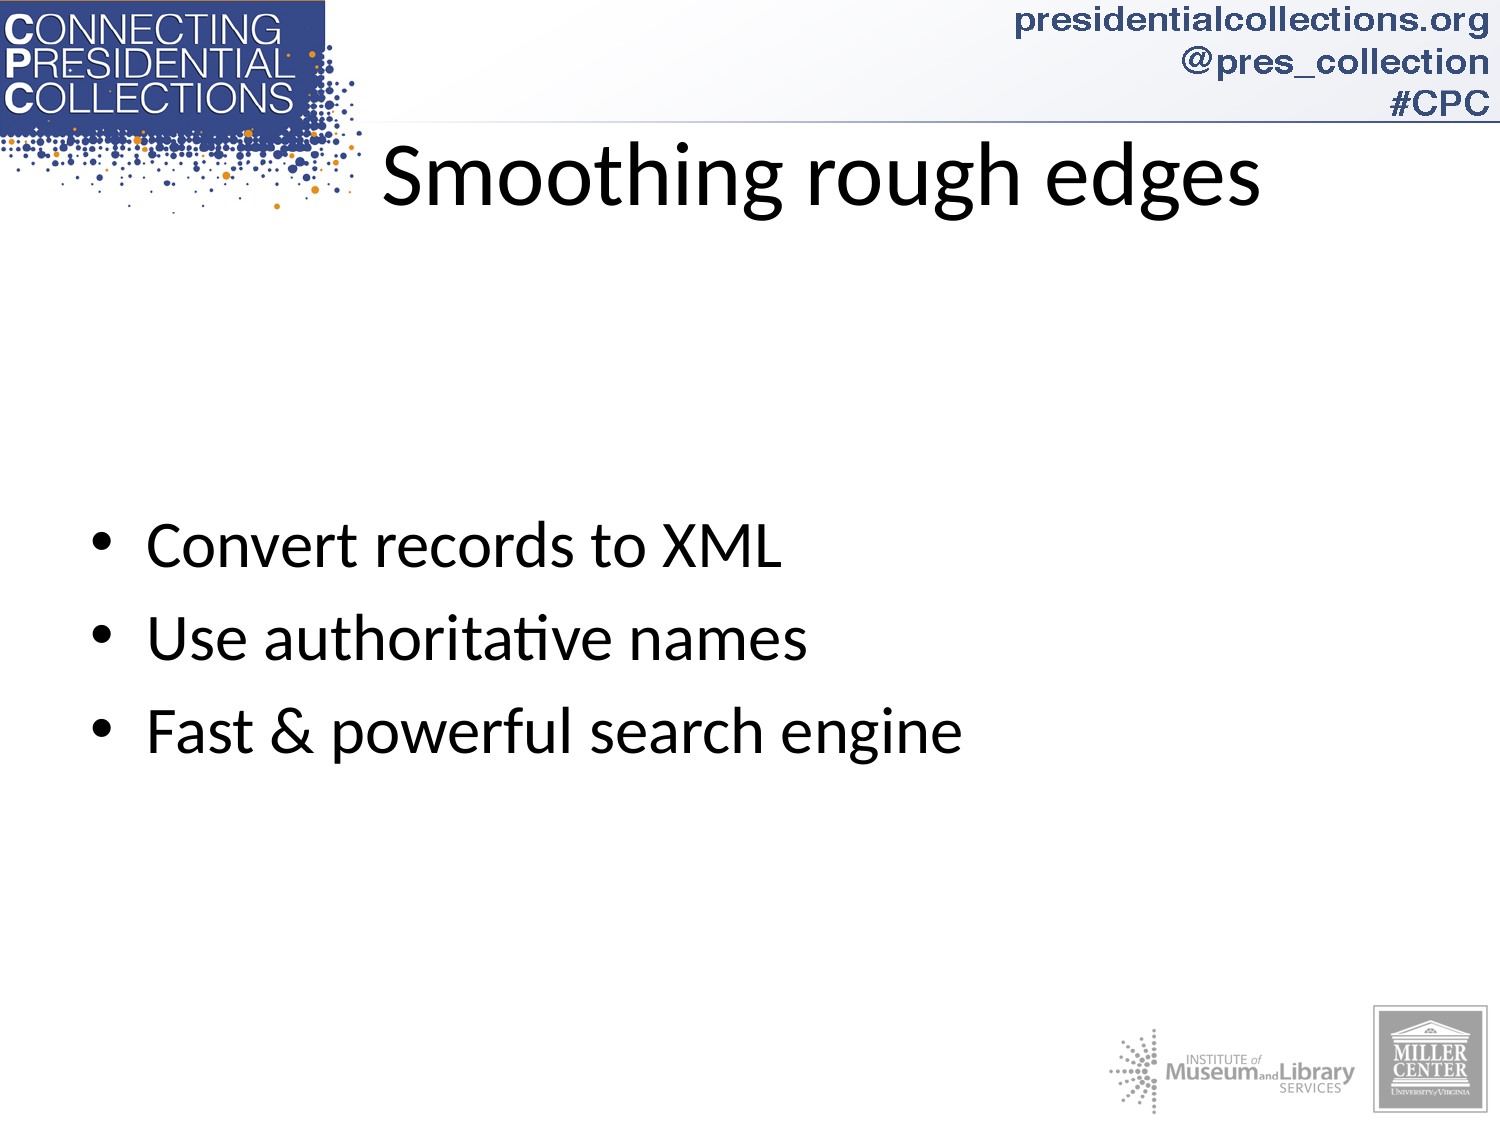

# Smoothing rough edges
Convert records to XML
Use authoritative names
Fast & powerful search engine